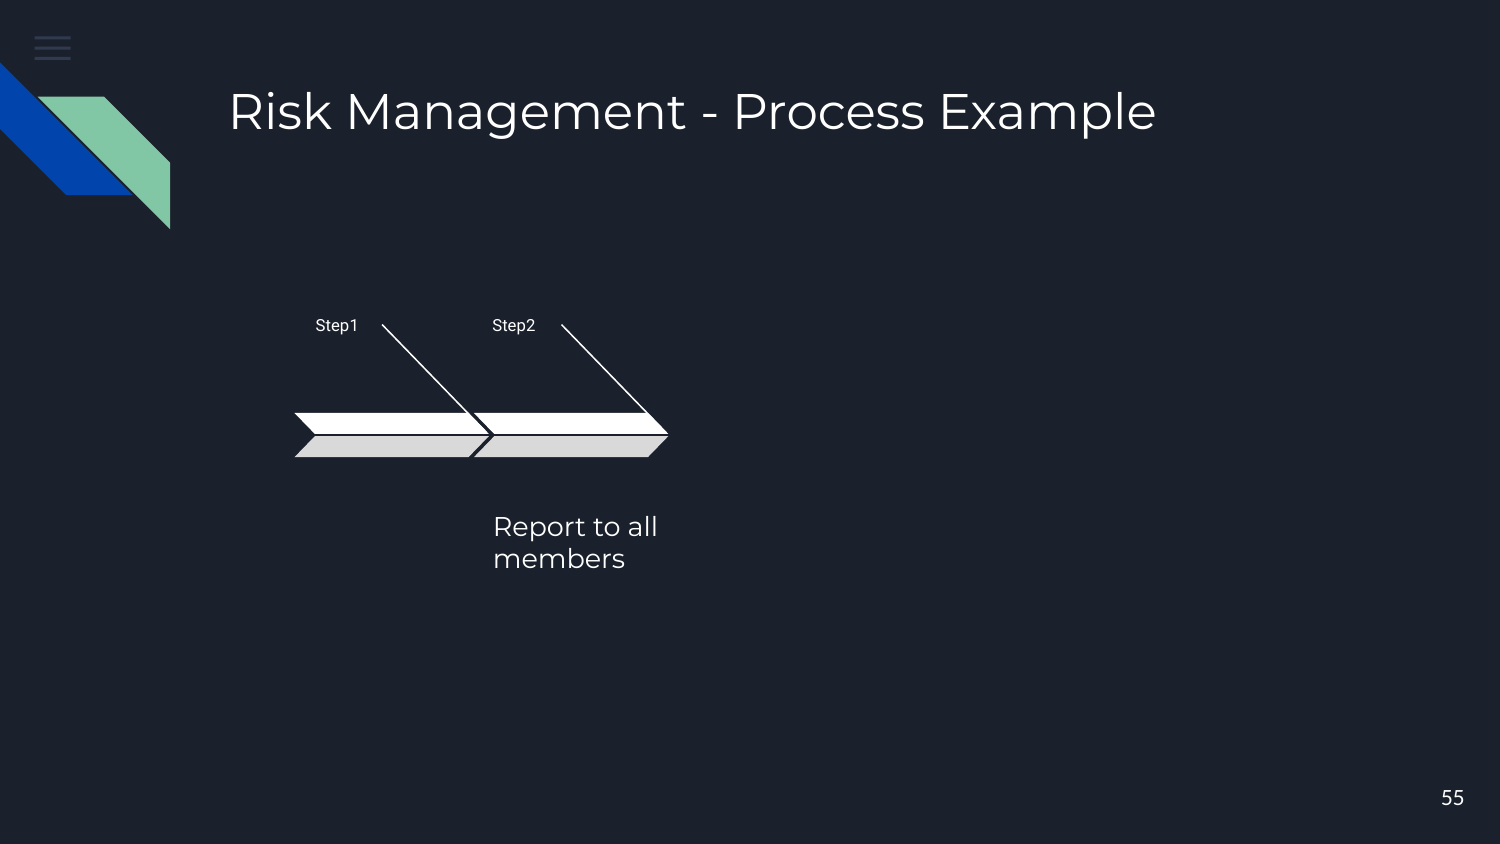

# Risk Management - Process Example
Step1

Step2

Report to all members
55